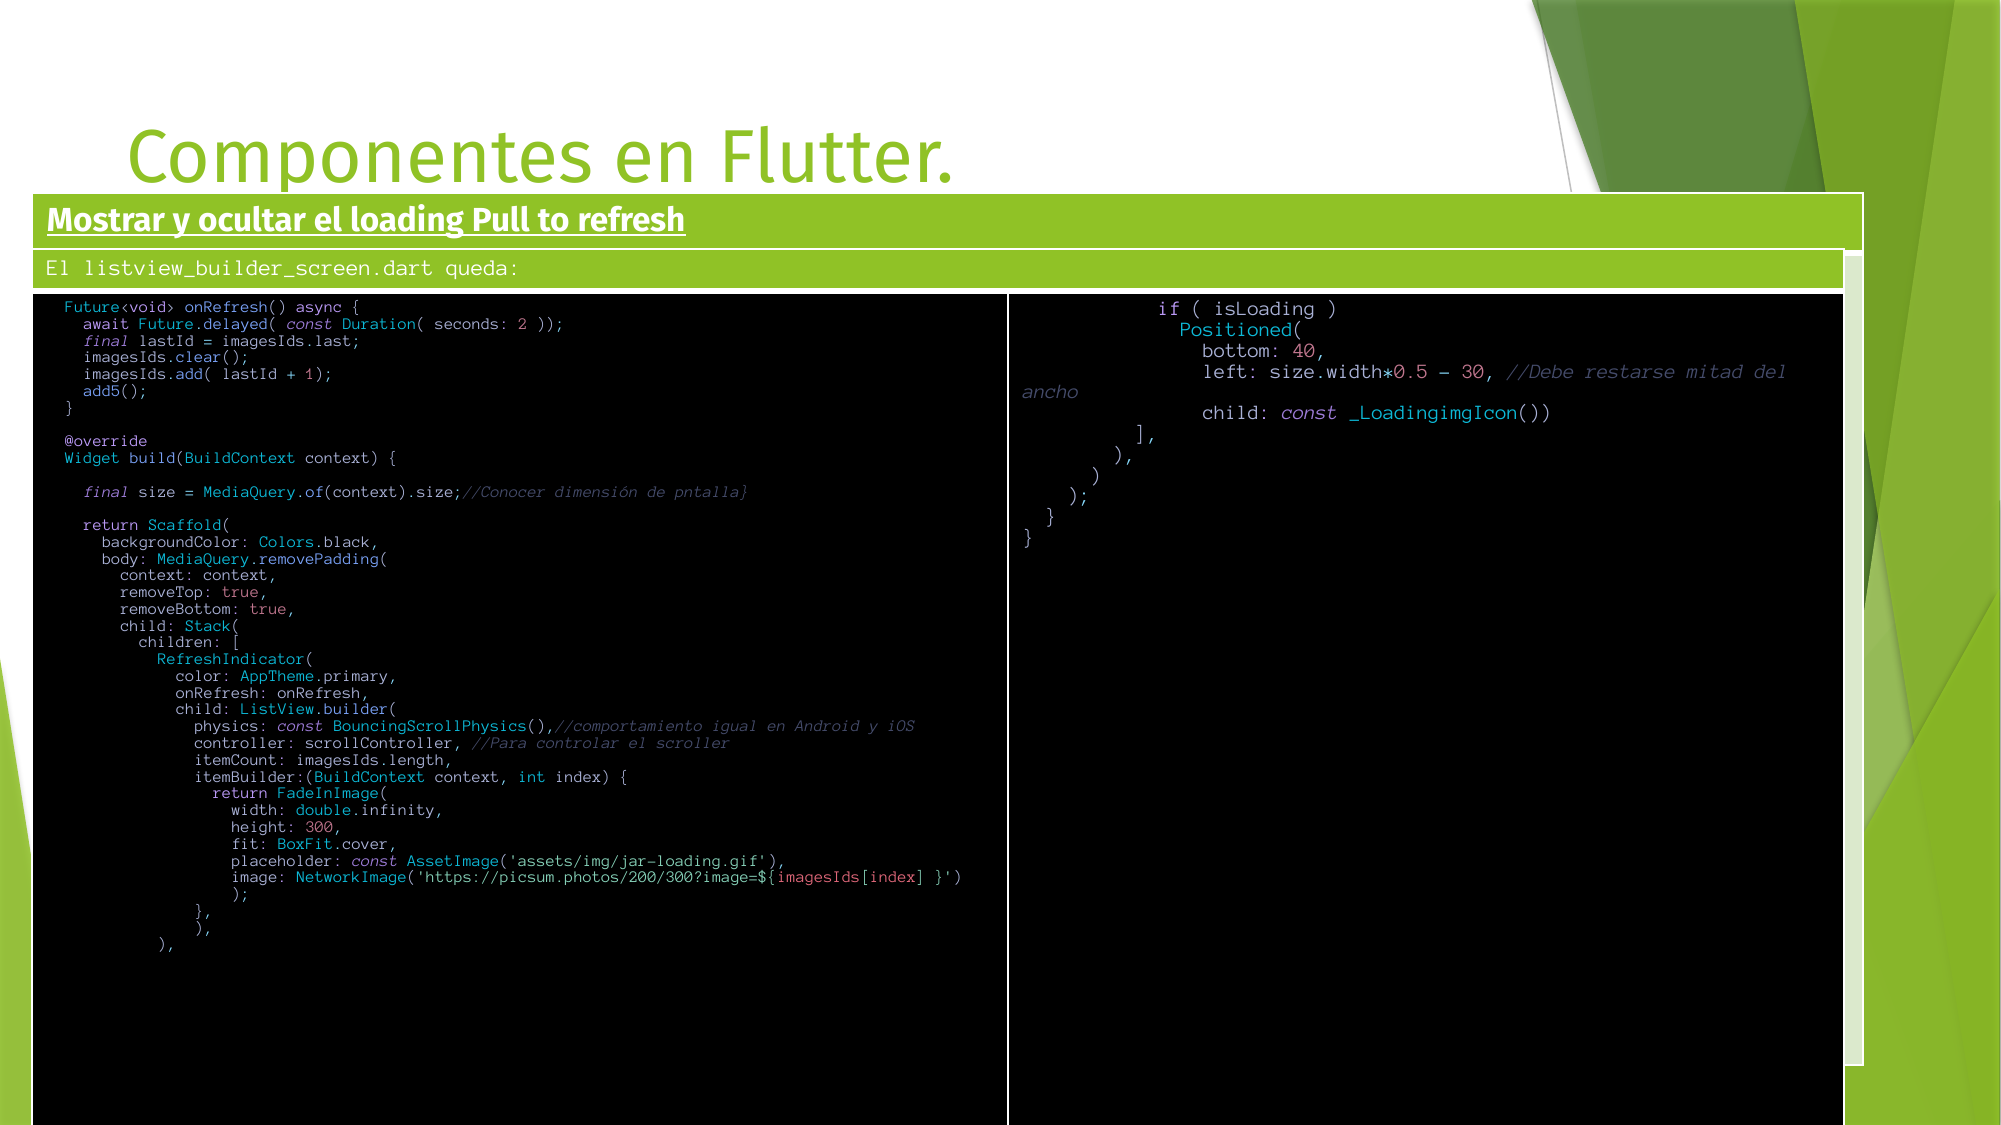

# Componentes en Flutter.
| Mostrar y ocultar el loading Pull to refresh |
| --- |
|  |
| El listview\_builder\_screen.dart queda: |  |
| --- | --- |
| Future<void> onRefresh() async {     await Future.delayed( const Duration( seconds: 2 ));     final lastId = imagesIds.last;     imagesIds.clear();     imagesIds.add( lastId + 1);     add5();   }   @override   Widget build(BuildContext context) {     final size = MediaQuery.of(context).size;//Conocer dimensión de pntalla}         return Scaffold(       backgroundColor: Colors.black,       body: MediaQuery.removePadding(         context: context,         removeTop: true,         removeBottom: true,         child: Stack(           children: [             RefreshIndicator(               color: AppTheme.primary,               onRefresh: onRefresh,               child: ListView.builder(                 physics: const BouncingScrollPhysics(),//comportamiento igual en Android y iOS                 controller: scrollController, //Para controlar el scroller                 itemCount: imagesIds.length,                 itemBuilder:(BuildContext context, int index) {                   return FadeInImage(                     width: double.infinity,                     height: 300,                     fit: BoxFit.cover,                     placeholder: const AssetImage('assets/img/jar-loading.gif'),                     image: NetworkImage('https://picsum.photos/200/300?image=${imagesIds[index] }')                     );                 },                 ),             ), | if ( isLoading )               Positioned(                 bottom: 40,                 left: size.width\*0.5 - 30, //Debe restarse mitad del ancho                 child: const \_LoadingimgIcon())           ],         ),       )           );   } } |